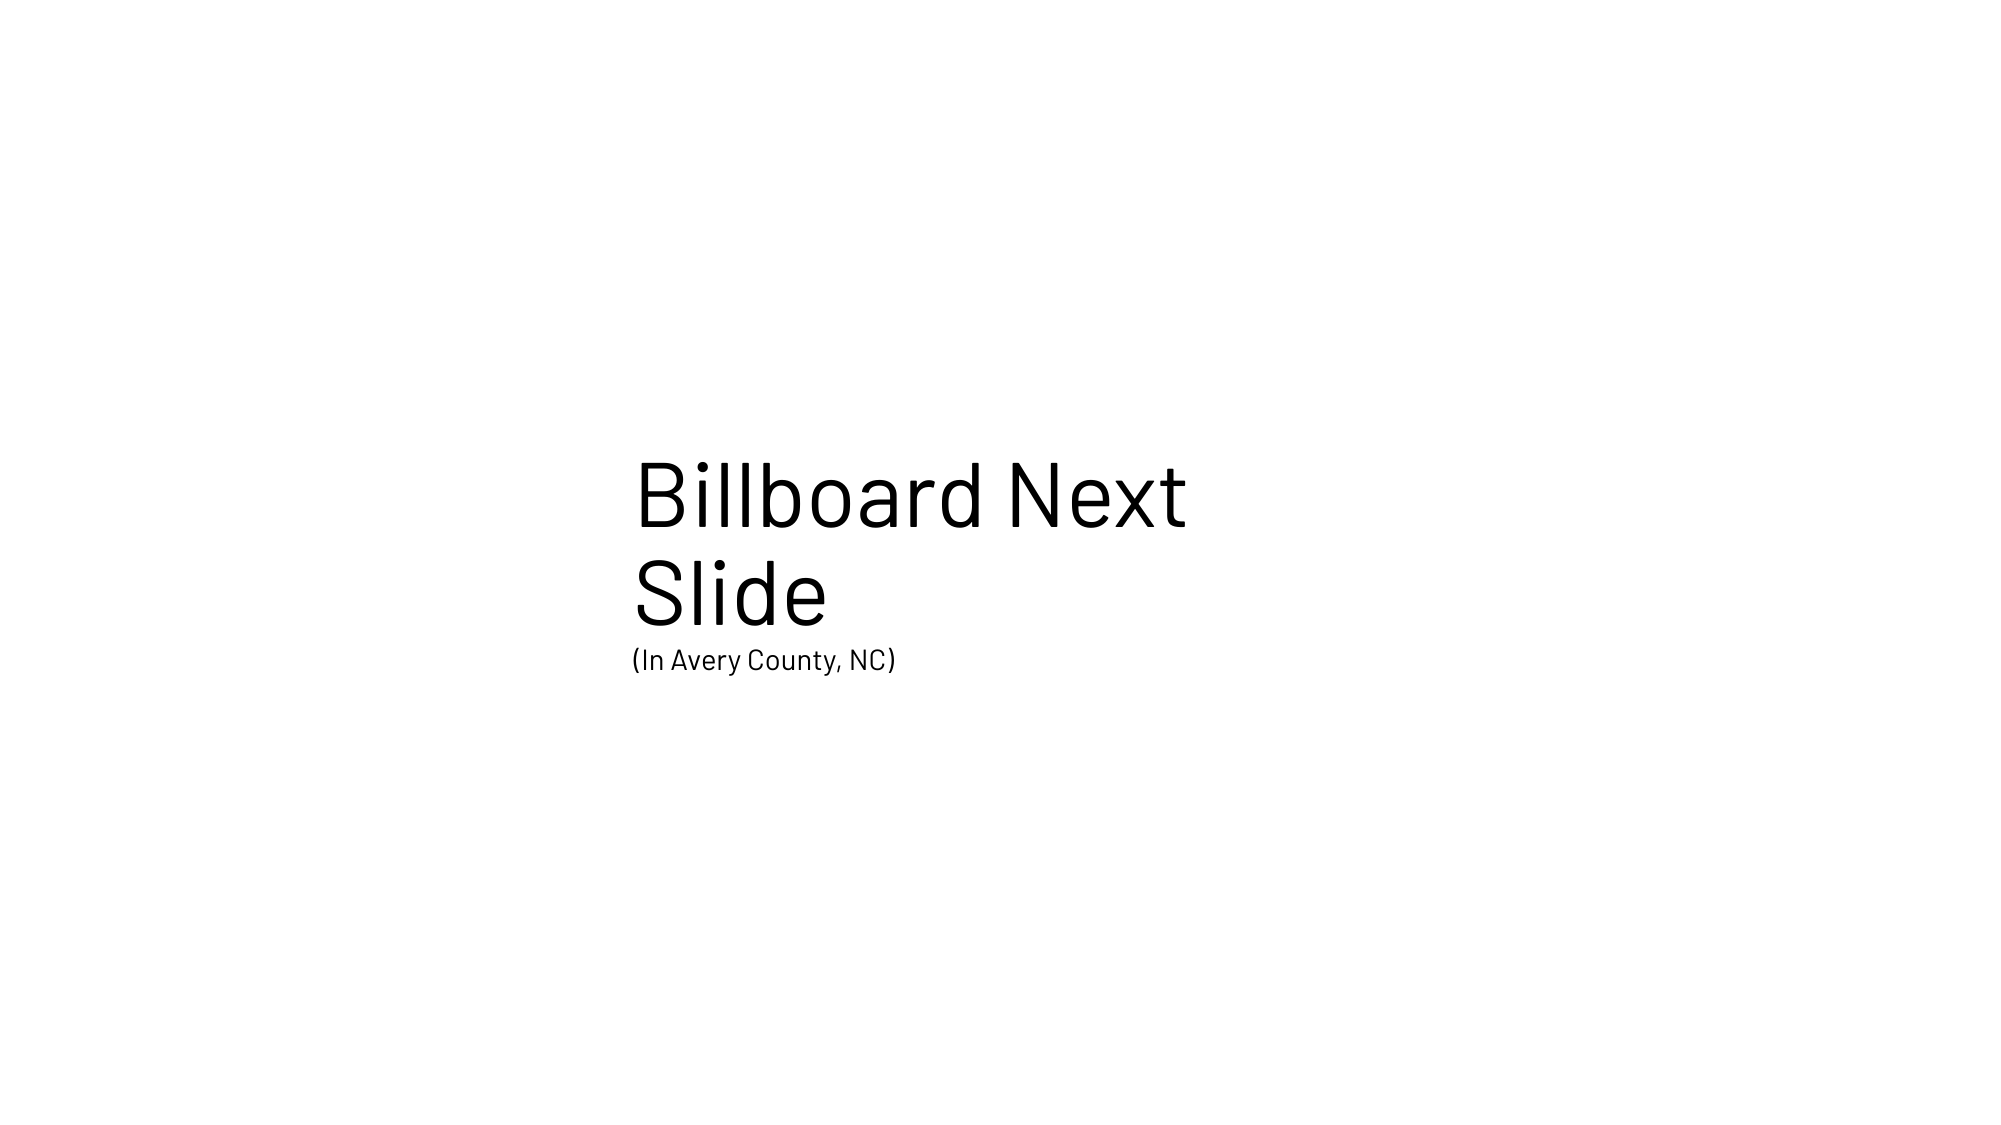

# Billboard Next Slide (In Avery County, NC)